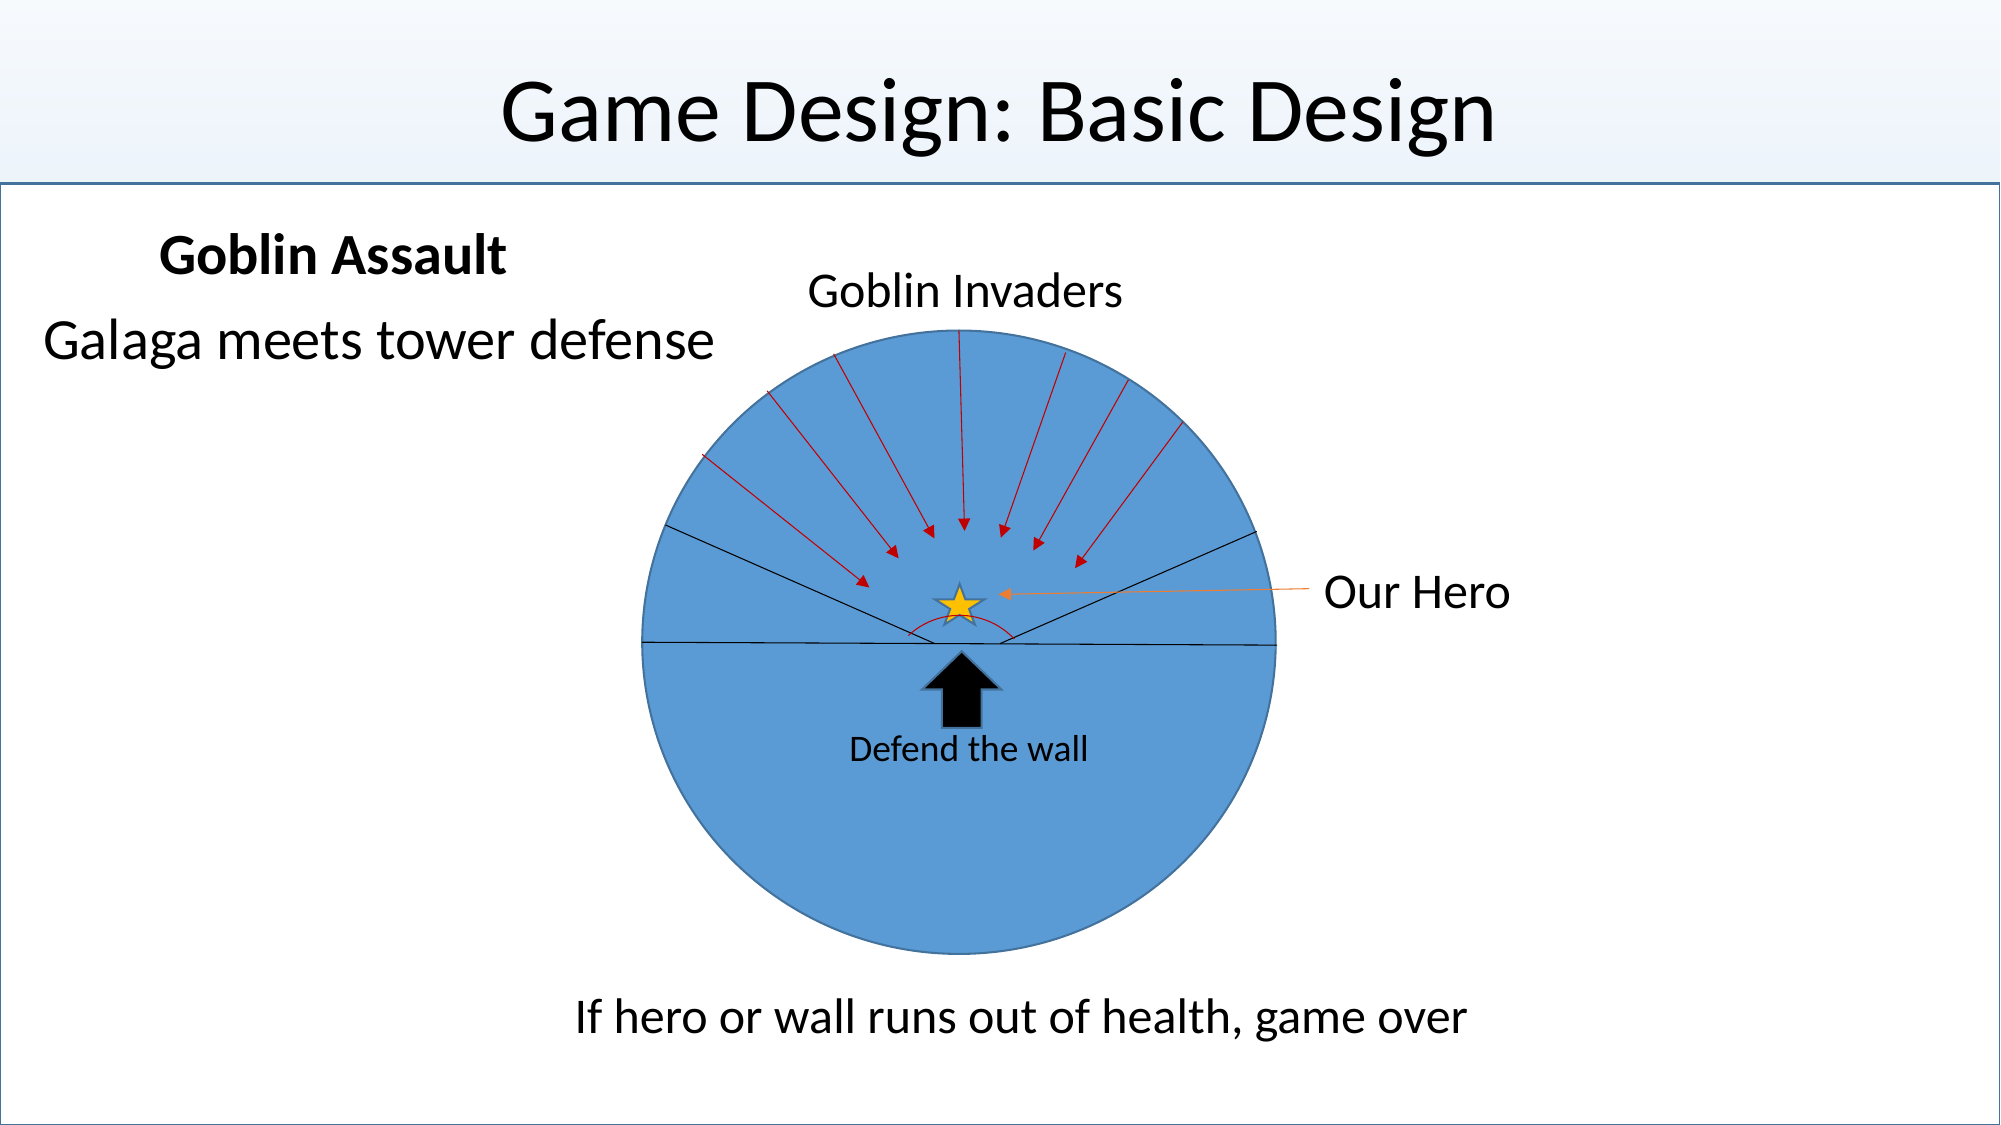

# Game Design: Basic Design

Goblin Assault
Goblin Invaders
Galaga meets tower defense

Our Hero

Defend the wall
If hero or wall runs out of health, game over